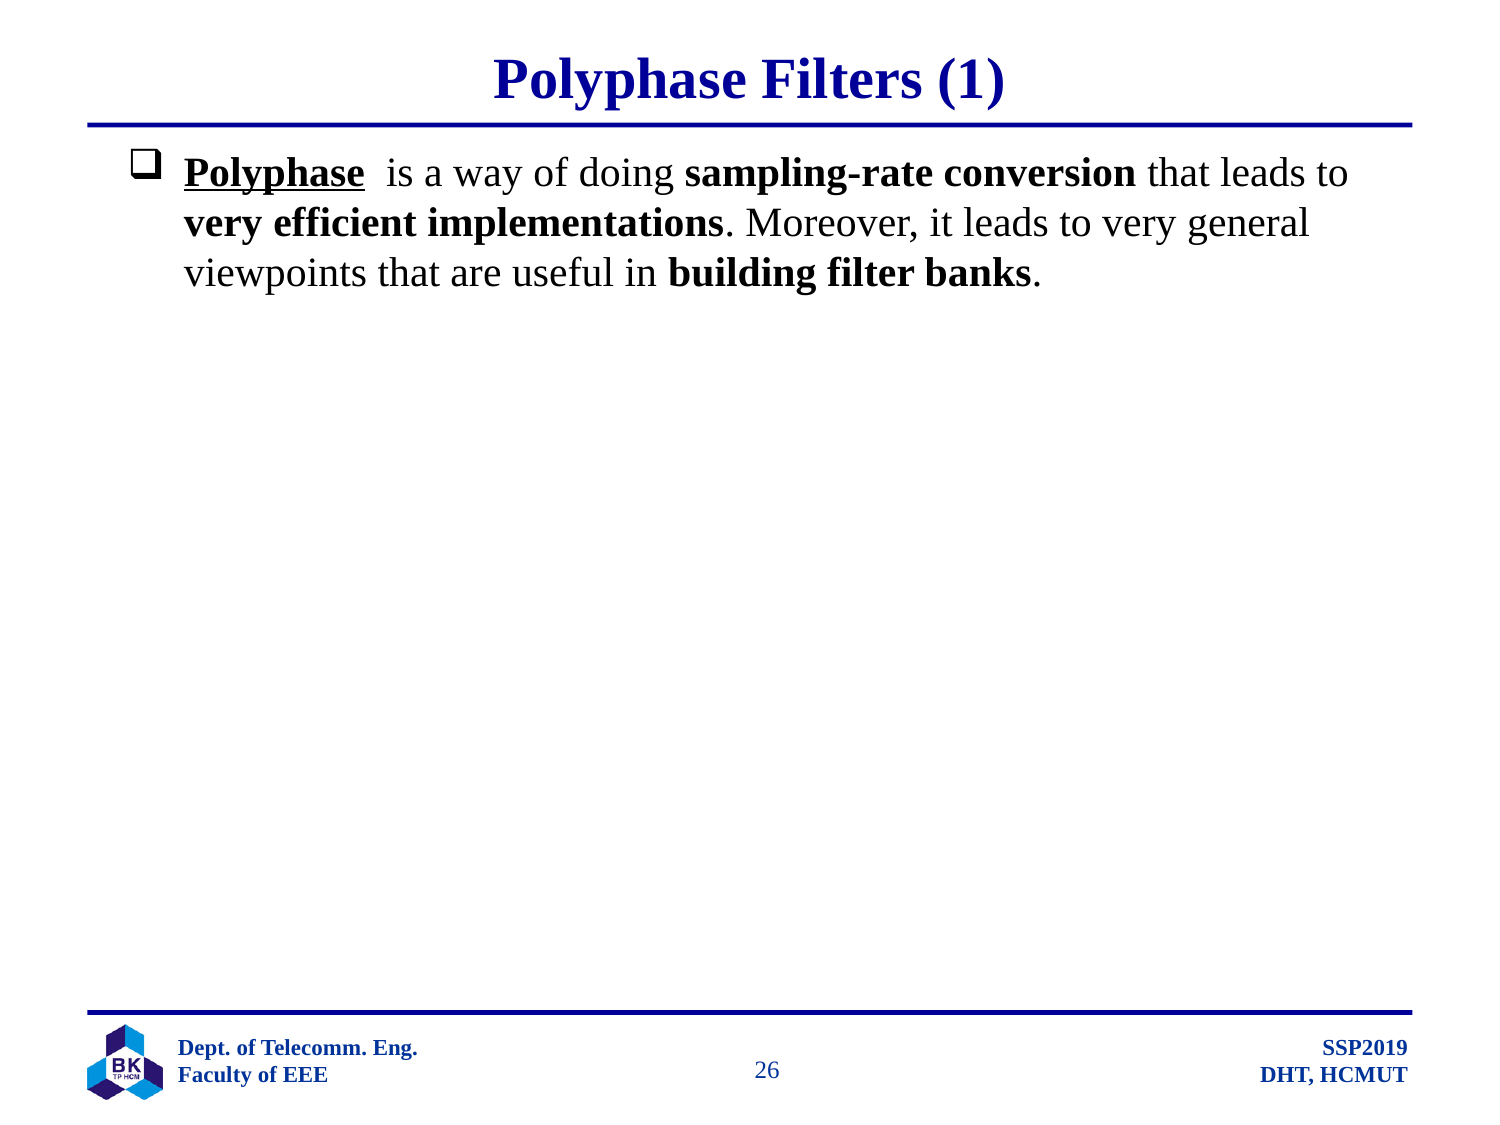

# Polyphase Filters (1)
Polyphase  is a way of doing sampling-rate conversion that leads to very efficient implementations. Moreover, it leads to very general viewpoints that are useful in building filter banks.
		  26